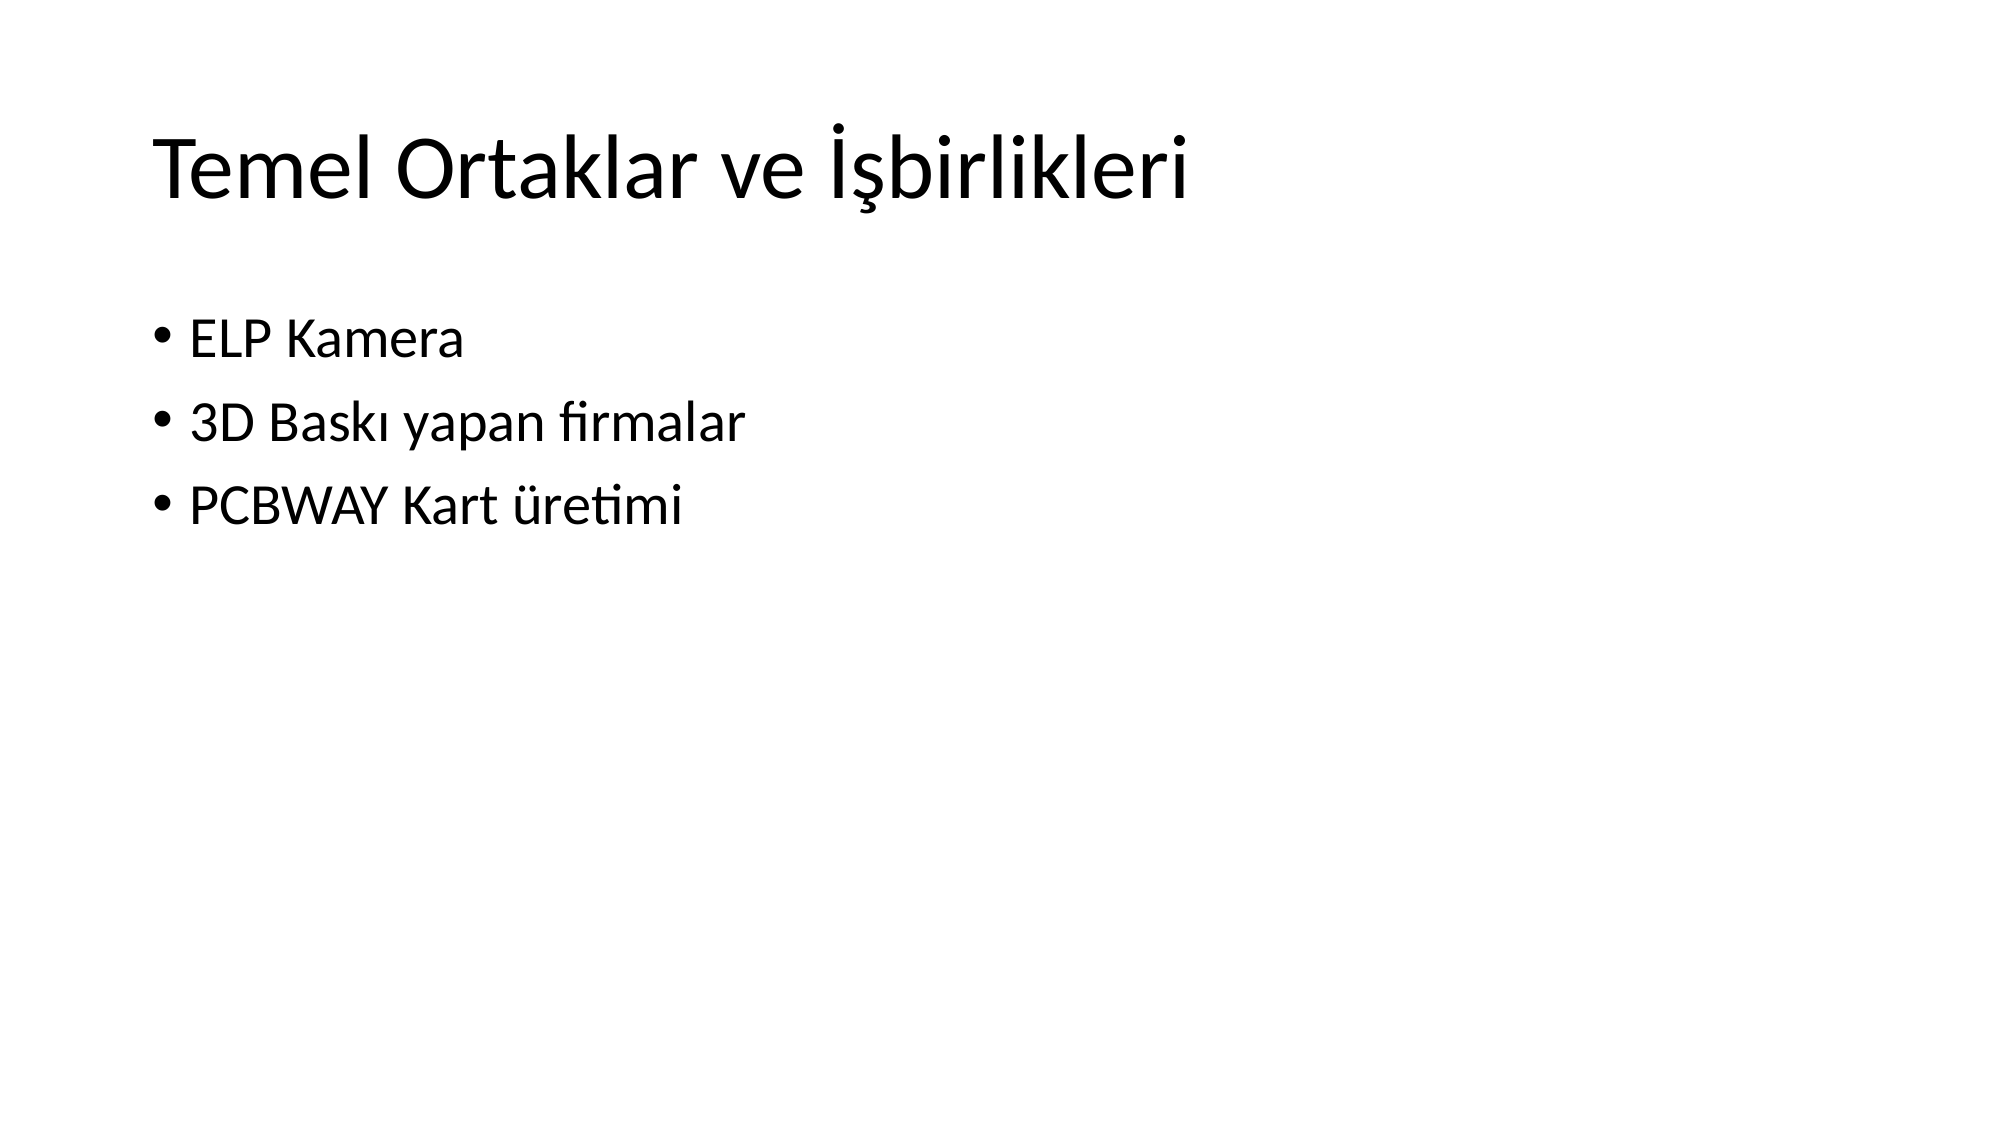

# Temel Ortaklar ve İşbirlikleri
ELP Kamera
3D Baskı yapan firmalar
PCBWAY Kart üretimi